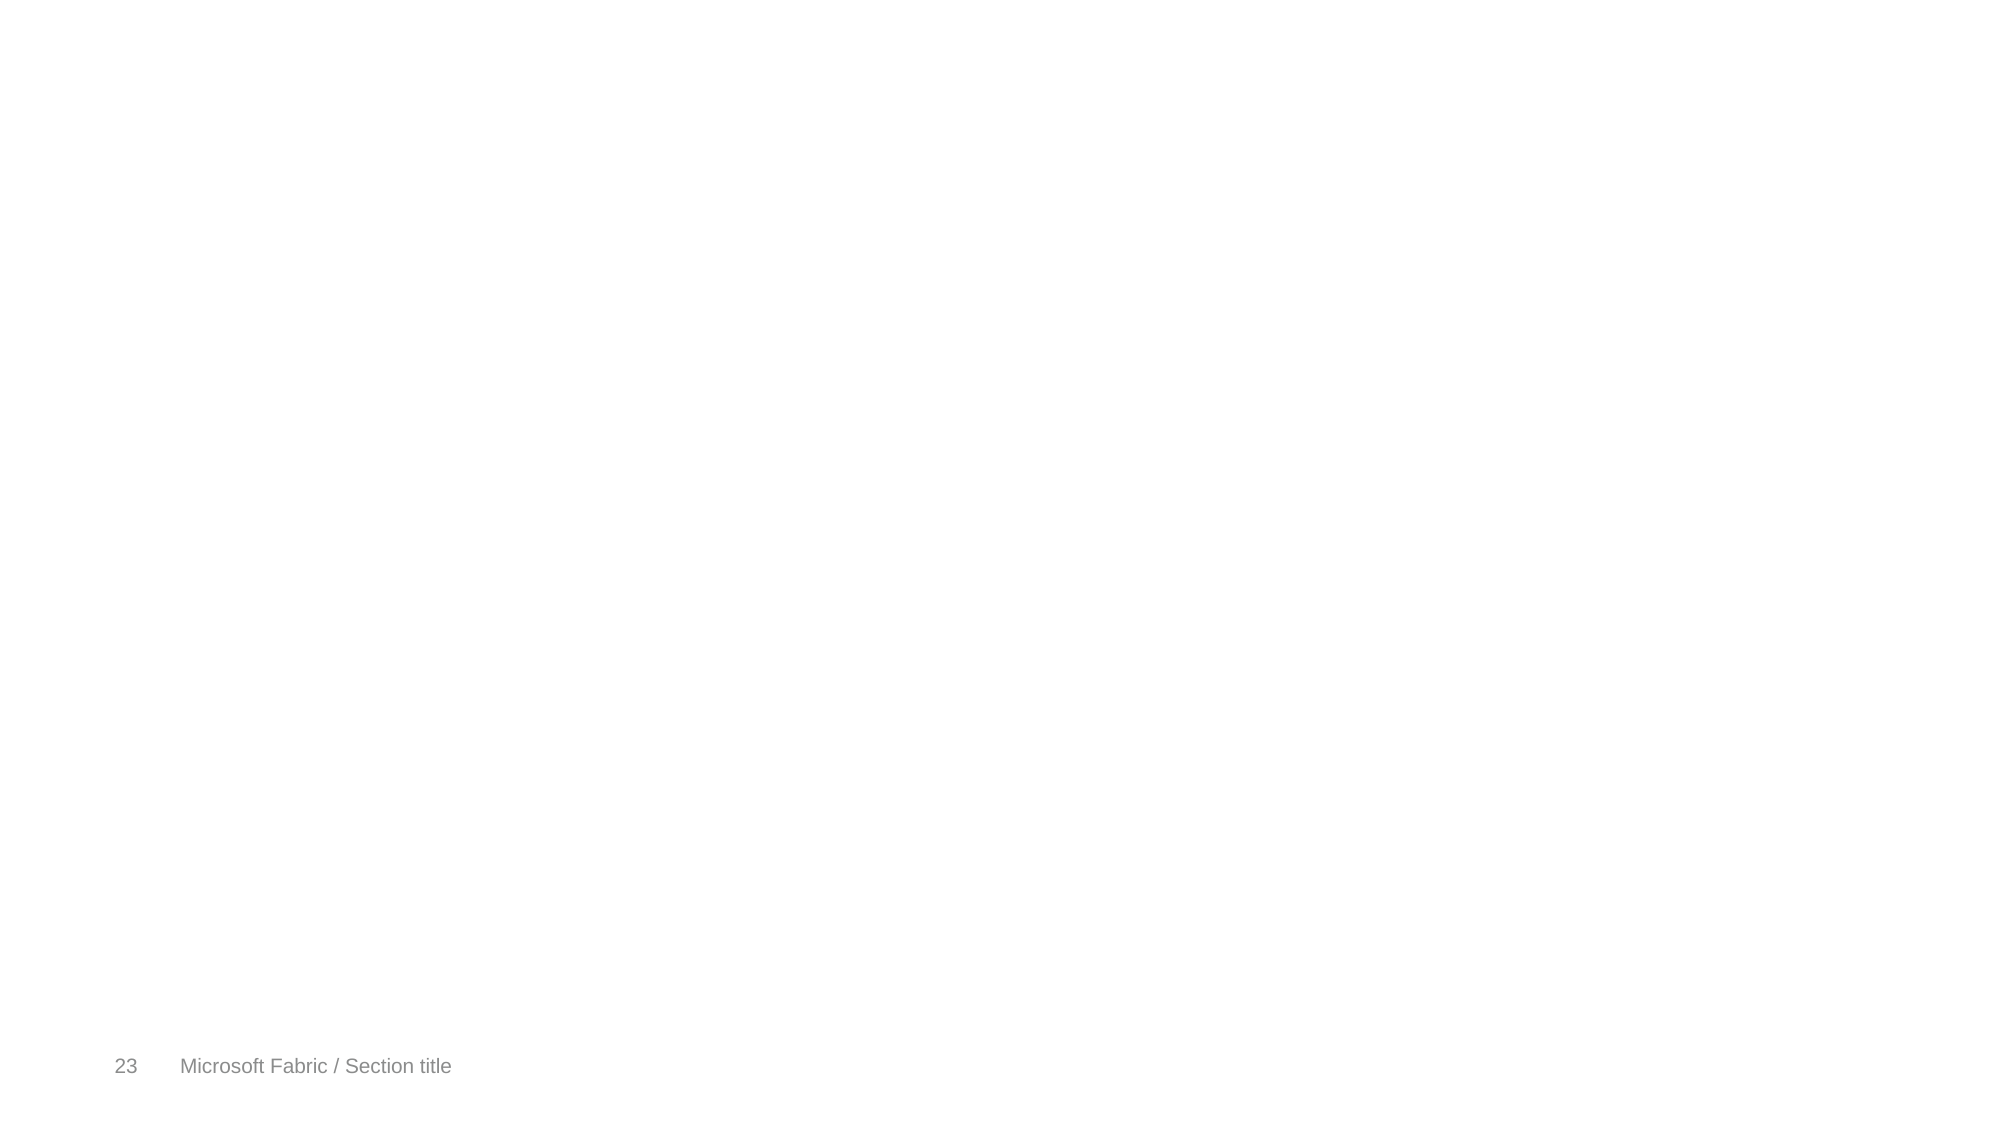

Page title

23
Microsoft Fabric / Section title